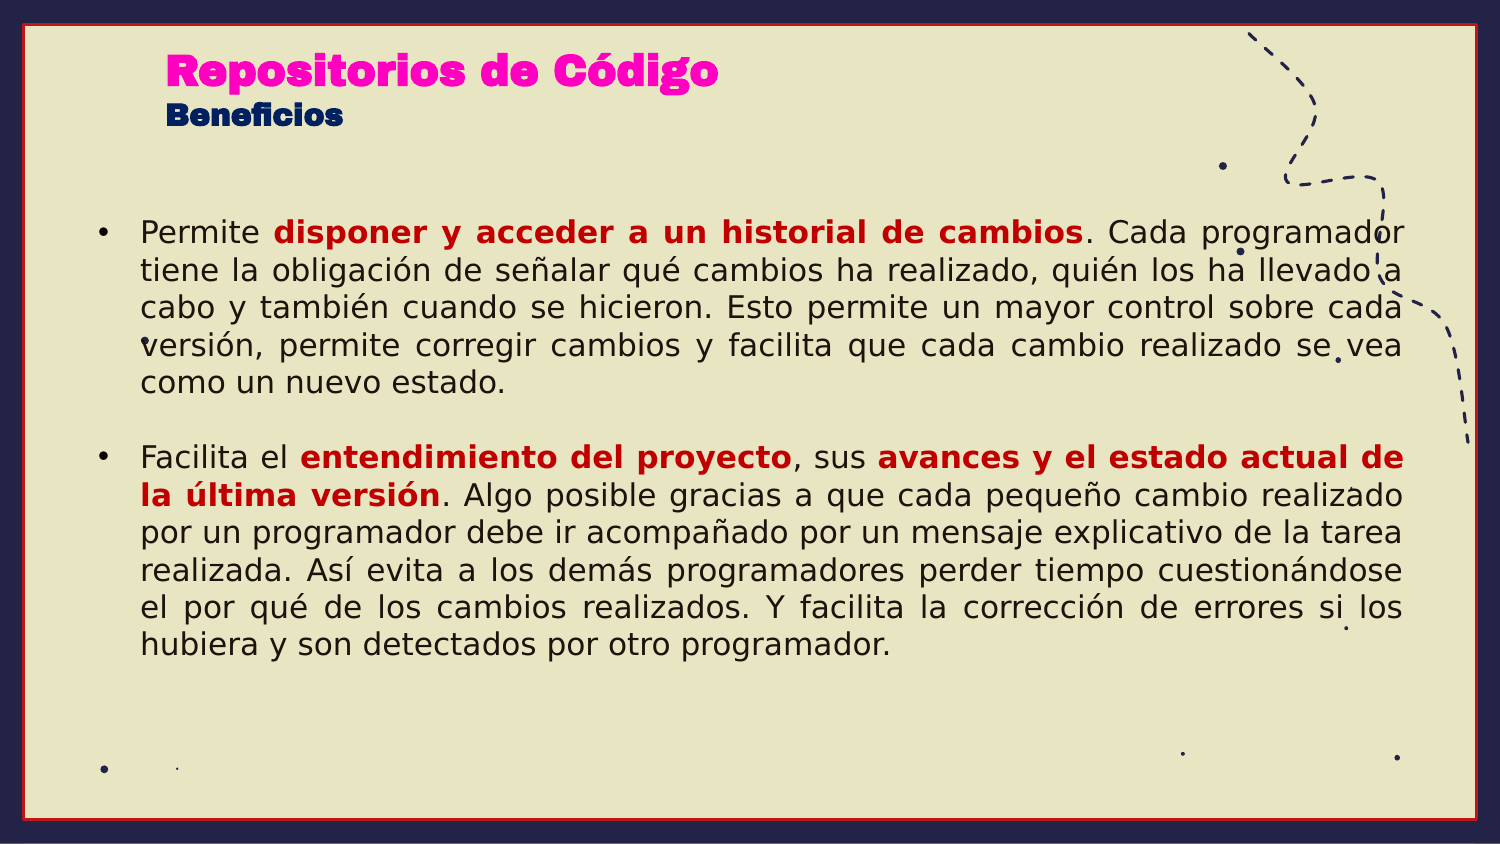

Repositorios de Código
Beneficios
Permite disponer y acceder a un historial de cambios. Cada programador tiene la obligación de señalar qué cambios ha realizado, quién los ha llevado a cabo y también cuando se hicieron. Esto permite un mayor control sobre cada versión, permite corregir cambios y facilita que cada cambio realizado se vea como un nuevo estado.

Facilita el entendimiento del proyecto, sus avances y el estado actual de la última versión. Algo posible gracias a que cada pequeño cambio realizado por un programador debe ir acompañado por un mensaje explicativo de la tarea realizada. Así evita a los demás programadores perder tiempo cuestionándose el por qué de los cambios realizados. Y facilita la corrección de errores si los hubiera y son detectados por otro programador.